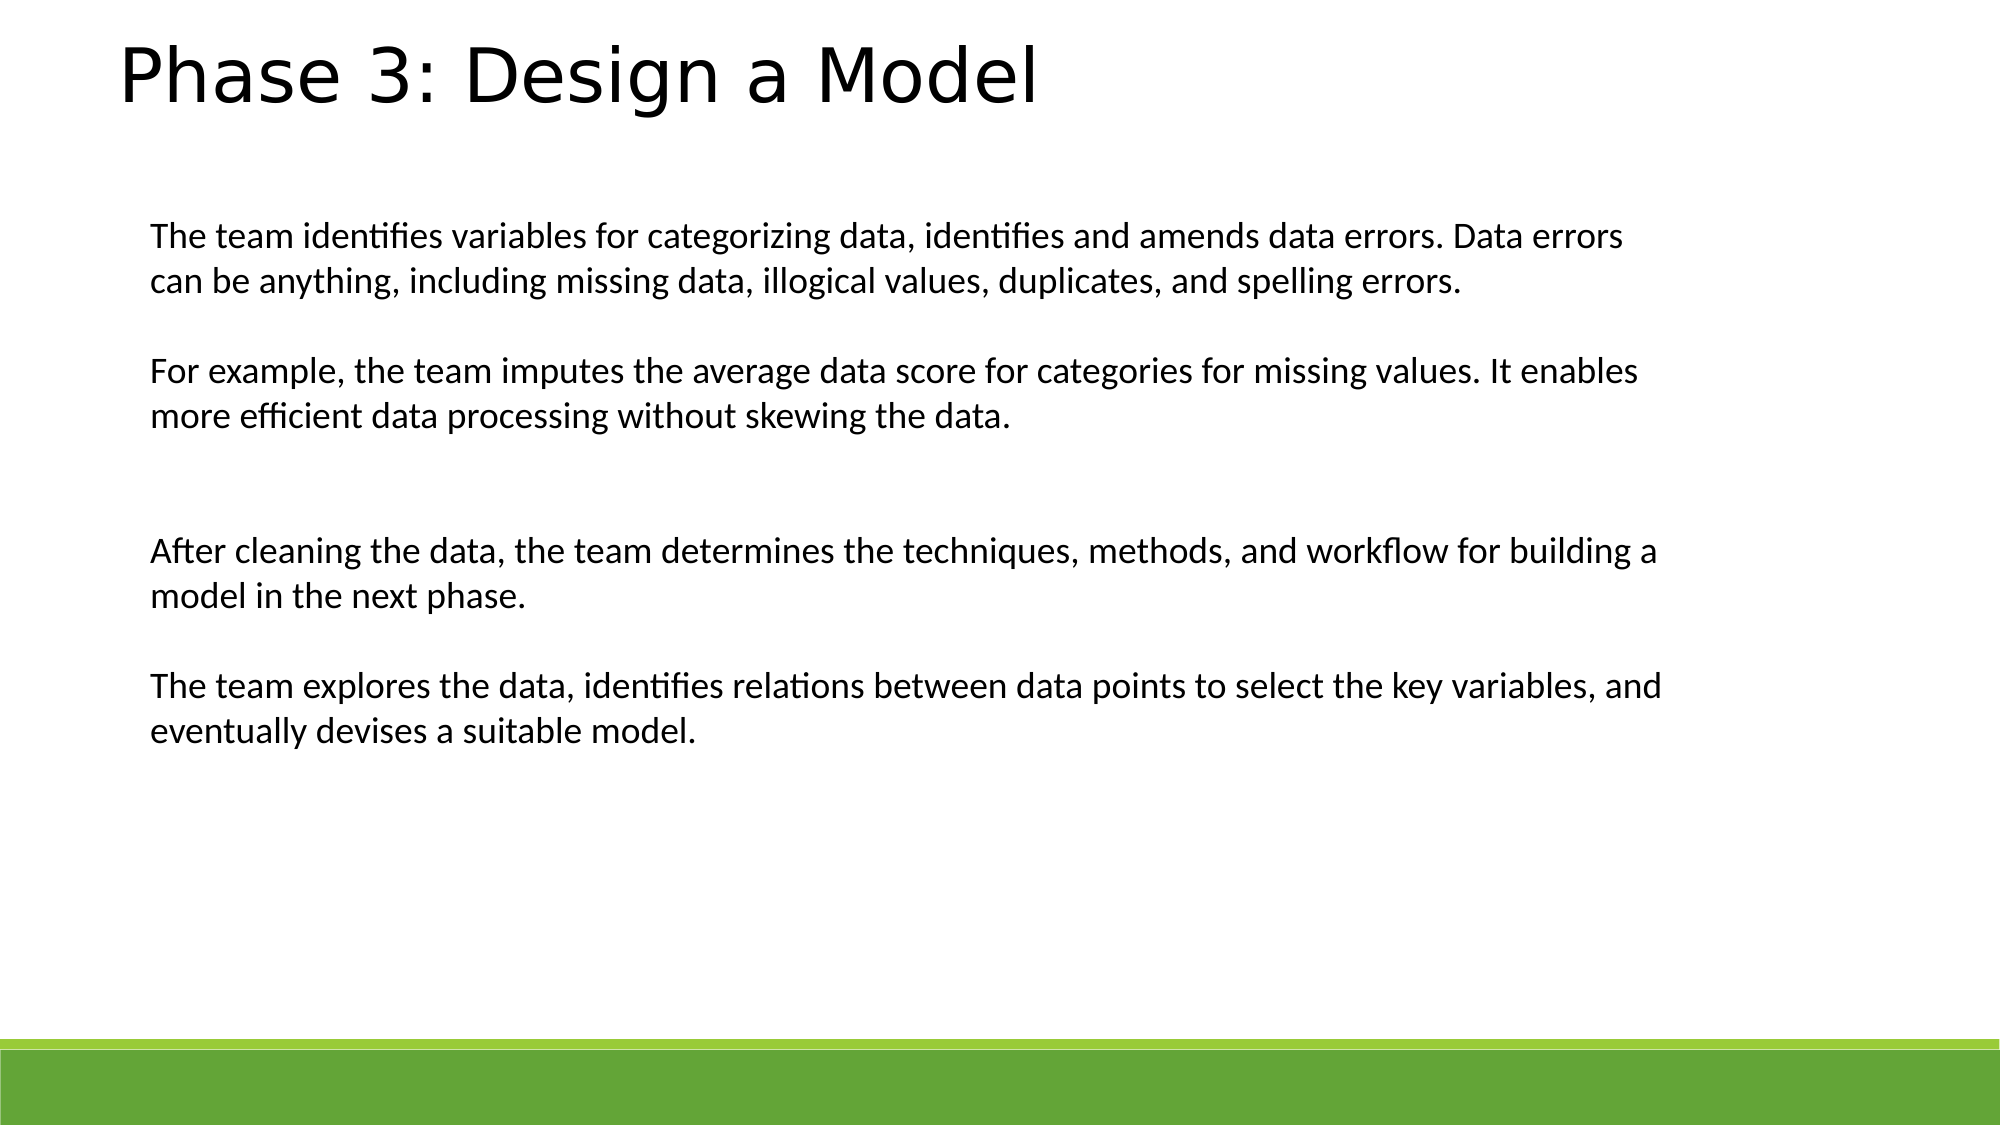

Phase 3: Design a Model

The team identifies variables for categorizing data, identifies and amends data errors. Data errors can be anything, including missing data, illogical values, duplicates, and spelling errors.

For example, the team imputes the average data score for categories for missing values. It enables more efficient data processing without skewing the data.

After cleaning the data, the team determines the techniques, methods, and workflow for building a model in the next phase.

The team explores the data, identifies relations between data points to select the key variables, and eventually devises a suitable model.